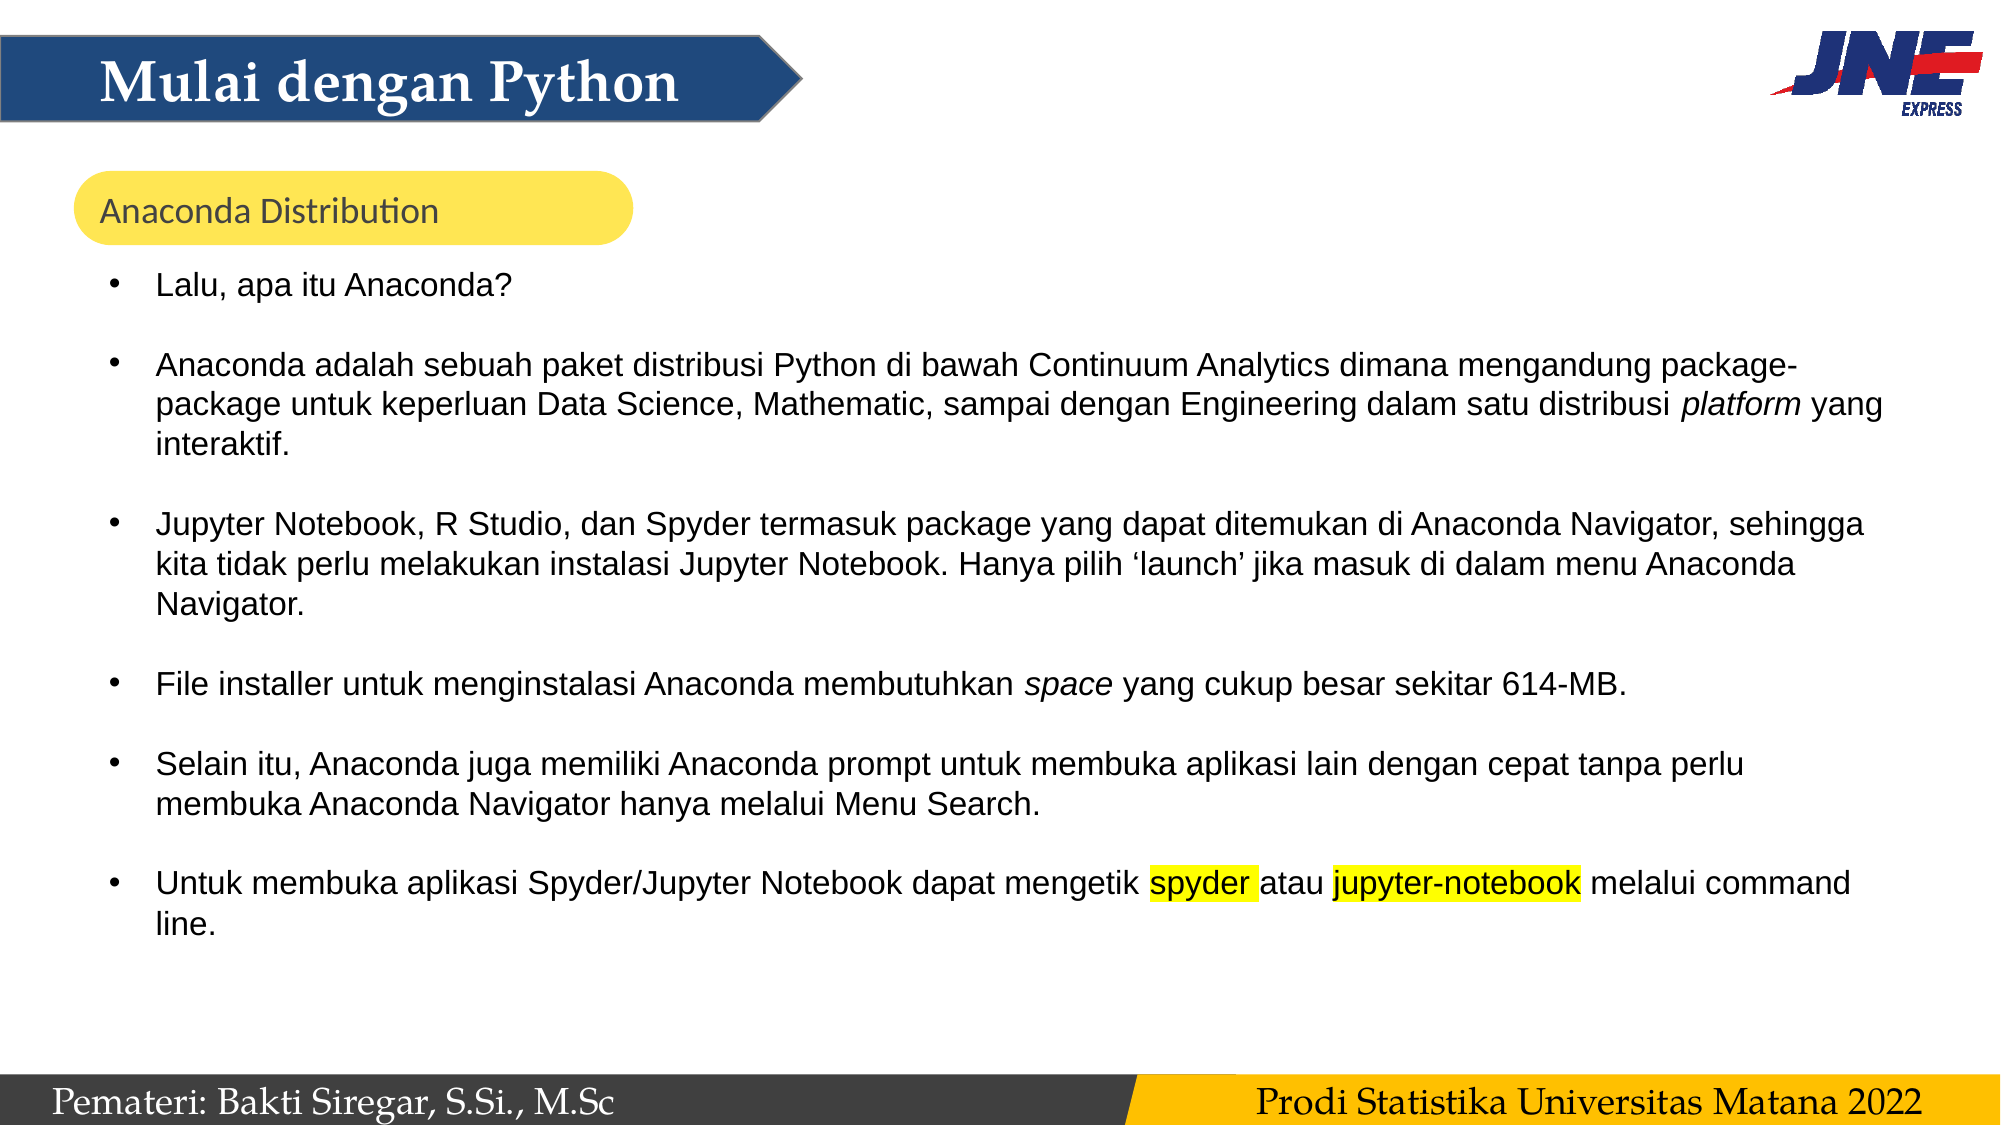

Mulai dengan Python
Anaconda Distribution
Lalu, apa itu Anaconda?

Anaconda adalah sebuah paket distribusi Python di bawah Continuum Analytics dimana mengandung package-package untuk keperluan Data Science, Mathematic, sampai dengan Engineering dalam satu distribusi platform yang interaktif.

Jupyter Notebook, R Studio, dan Spyder termasuk package yang dapat ditemukan di Anaconda Navigator, sehingga kita tidak perlu melakukan instalasi Jupyter Notebook. Hanya pilih ‘launch’ jika masuk di dalam menu Anaconda Navigator.

File installer untuk menginstalasi Anaconda membutuhkan space yang cukup besar sekitar 614-MB.

Selain itu, Anaconda juga memiliki Anaconda prompt untuk membuka aplikasi lain dengan cepat tanpa perlu membuka Anaconda Navigator hanya melalui Menu Search.

Untuk membuka aplikasi Spyder/Jupyter Notebook dapat mengetik spyder atau jupyter-notebook melalui command line.